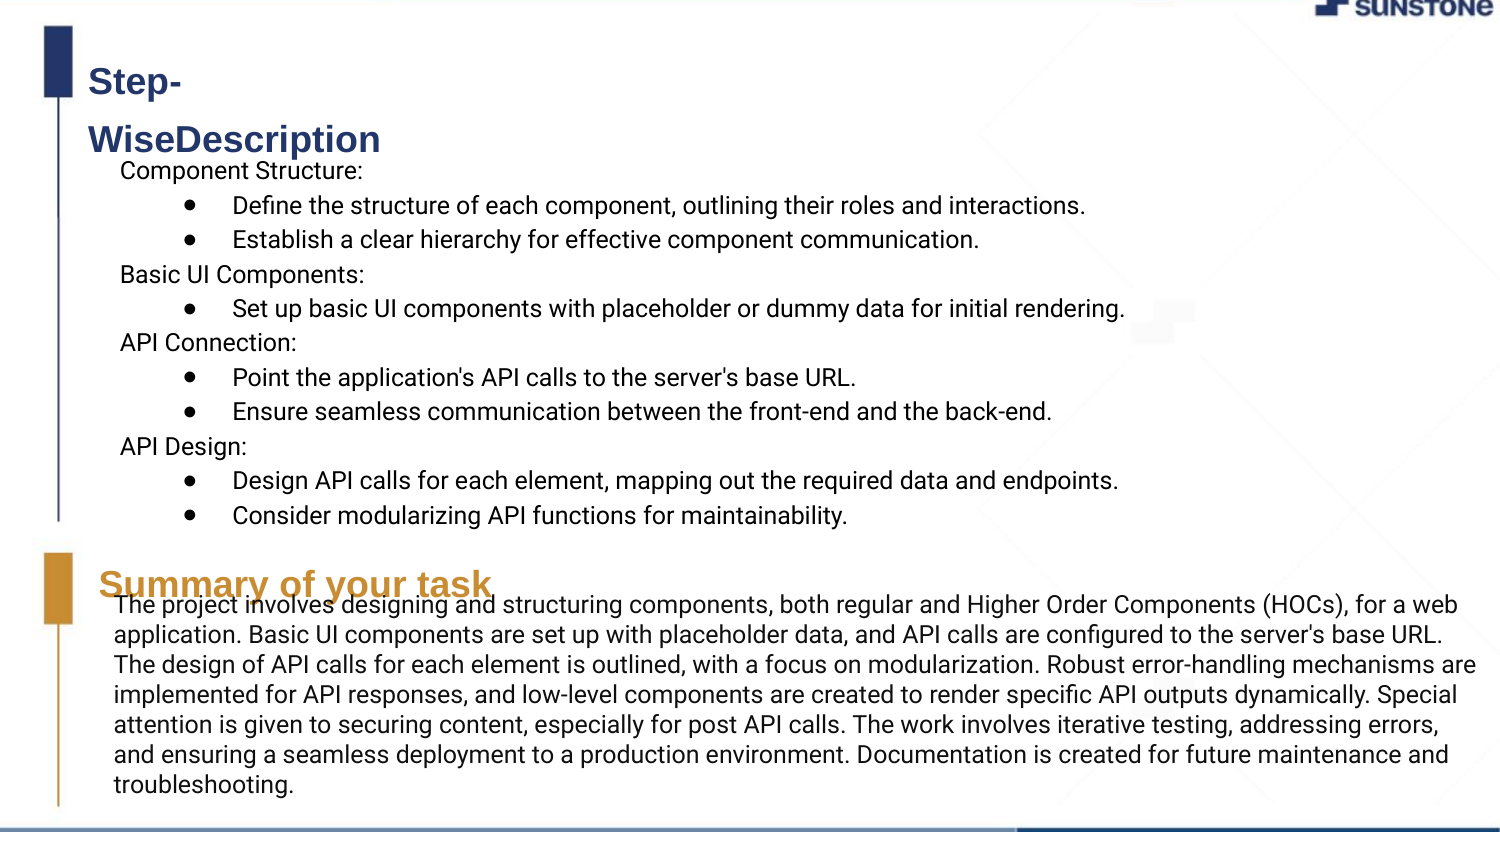

Component Structure:
Define the structure of each component, outlining their roles and interactions.
Establish a clear hierarchy for effective component communication.
Basic UI Components:
Set up basic UI components with placeholder or dummy data for initial rendering.
API Connection:
Point the application's API calls to the server's base URL.
Ensure seamless communication between the front-end and the back-end.
API Design:
Design API calls for each element, mapping out the required data and endpoints.
Consider modularizing API functions for maintainability.
Step-WiseDescription
Summary of your task
The project involves designing and structuring components, both regular and Higher Order Components (HOCs), for a web application. Basic UI components are set up with placeholder data, and API calls are configured to the server's base URL. The design of API calls for each element is outlined, with a focus on modularization. Robust error-handling mechanisms are implemented for API responses, and low-level components are created to render specific API outputs dynamically. Special attention is given to securing content, especially for post API calls. The work involves iterative testing, addressing errors, and ensuring a seamless deployment to a production environment. Documentation is created for future maintenance and troubleshooting.